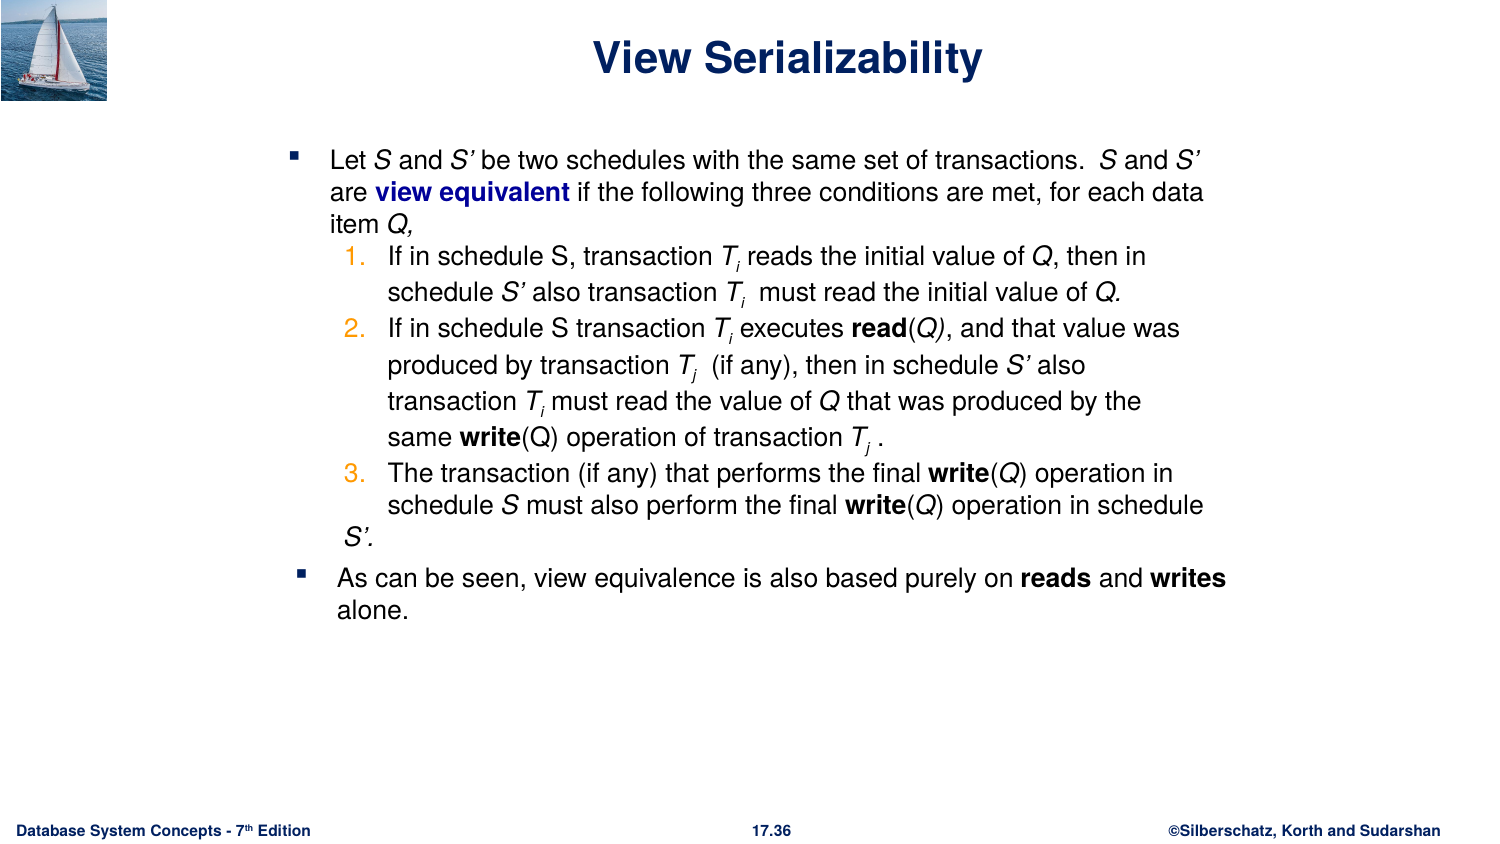

# View Serializability
Let S and S’ be two schedules with the same set of transactions.  S and S’ are view equivalent if the following three conditions are met, for each data item Q,
1.   If in schedule S, transaction Ti reads the initial value of Q, then in
      schedule S’ also transaction Ti  must read the initial value of Q.
2.   If in schedule S transaction Ti executes read(Q), and that value was
      produced by transaction Tj  (if any), then in schedule S’ also
      transaction Ti must read the value of Q that was produced by the
      same write(Q) operation of transaction Tj .
3.   The transaction (if any) that performs the final write(Q) operation in
      schedule S must also perform the final write(Q) operation in schedule S’.
As can be seen, view equivalence is also based purely on reads and writes alone.